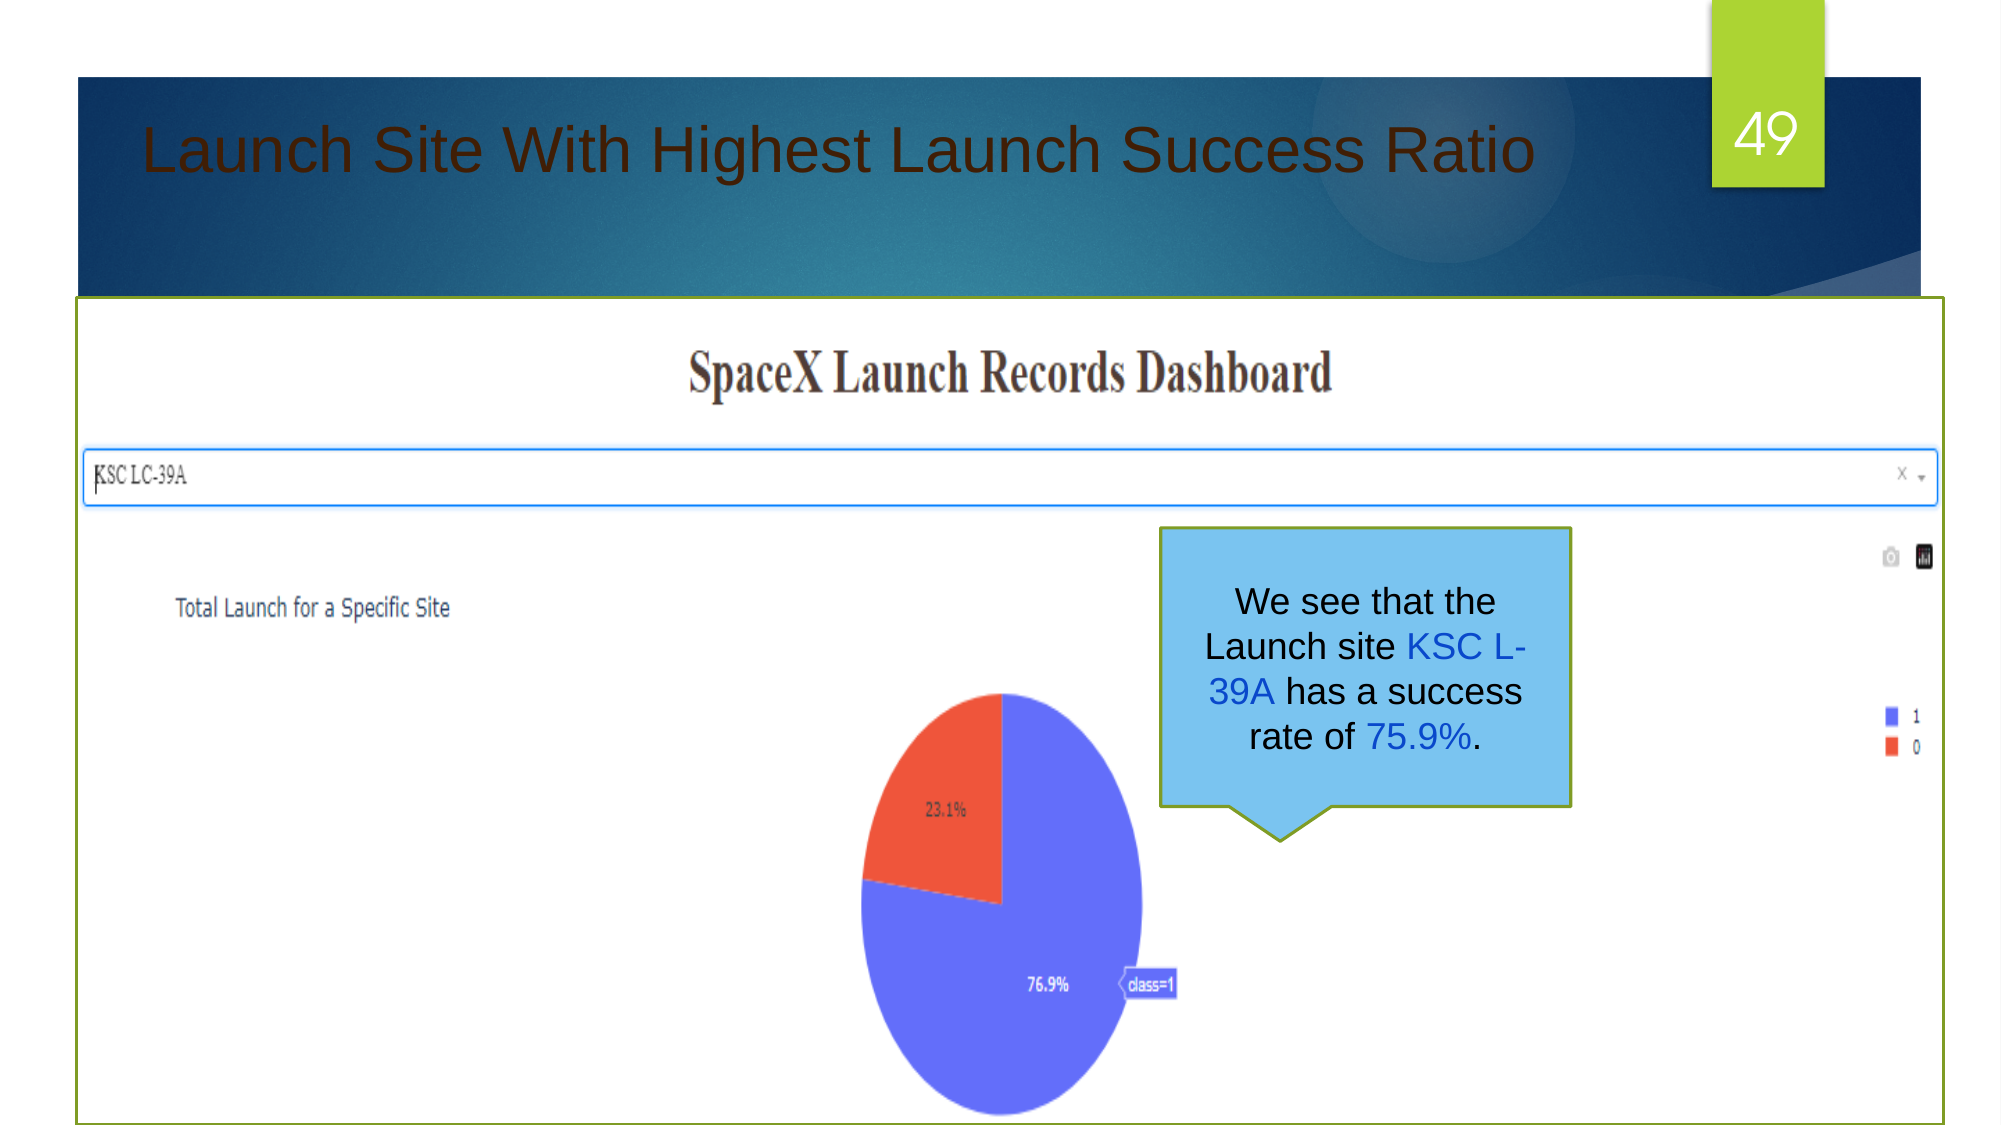

49
Launch Site With Highest Launch Success Ratio

We see that the Launch site KSC L-39A has a success rate of 75.9%.